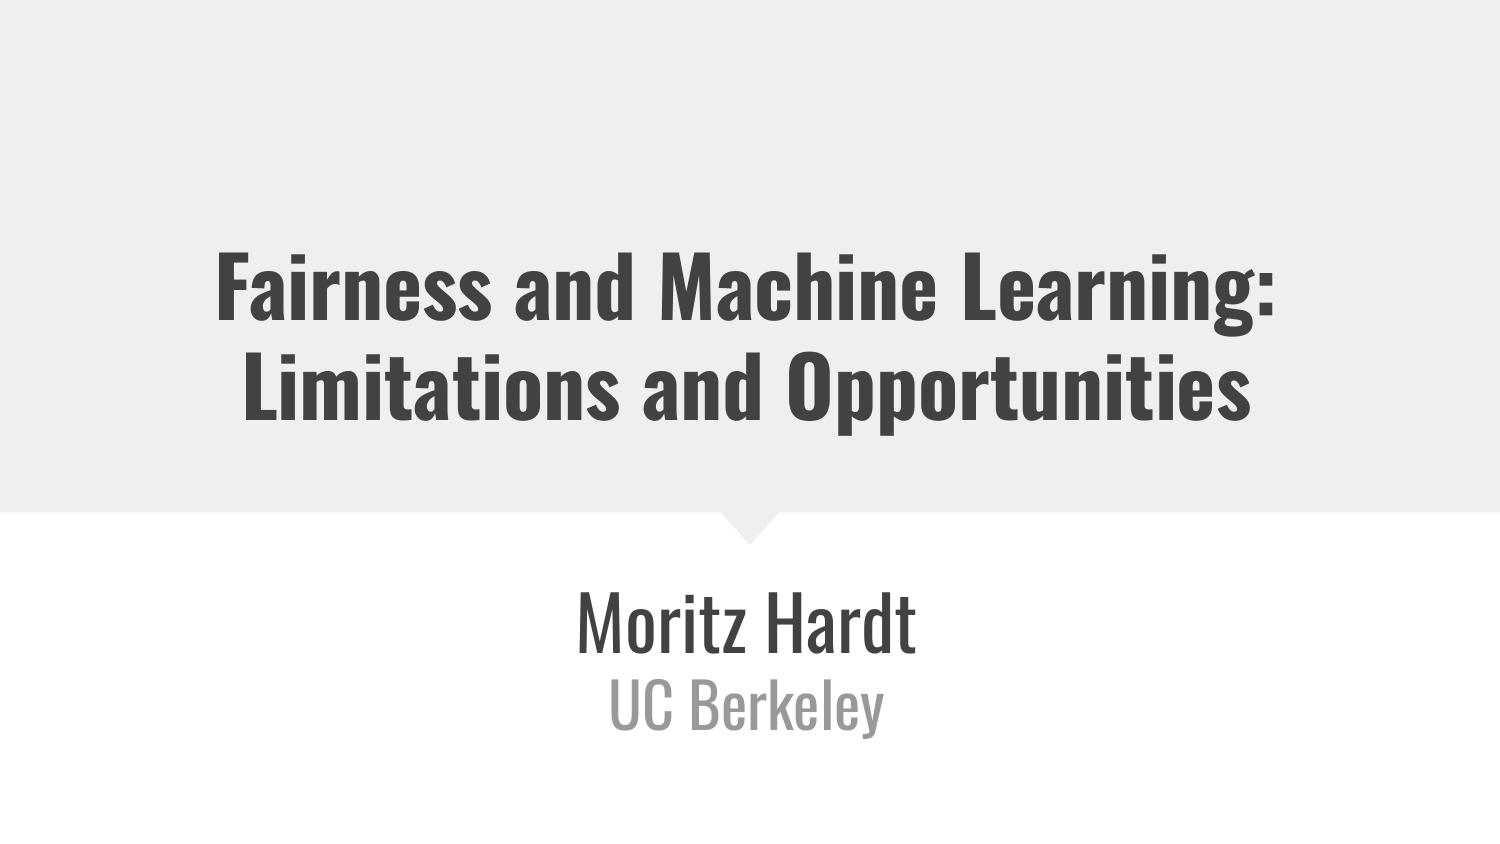

# Fairness and Machine Learning: Limitations and Opportunities
Moritz Hardt
UC Berkeley